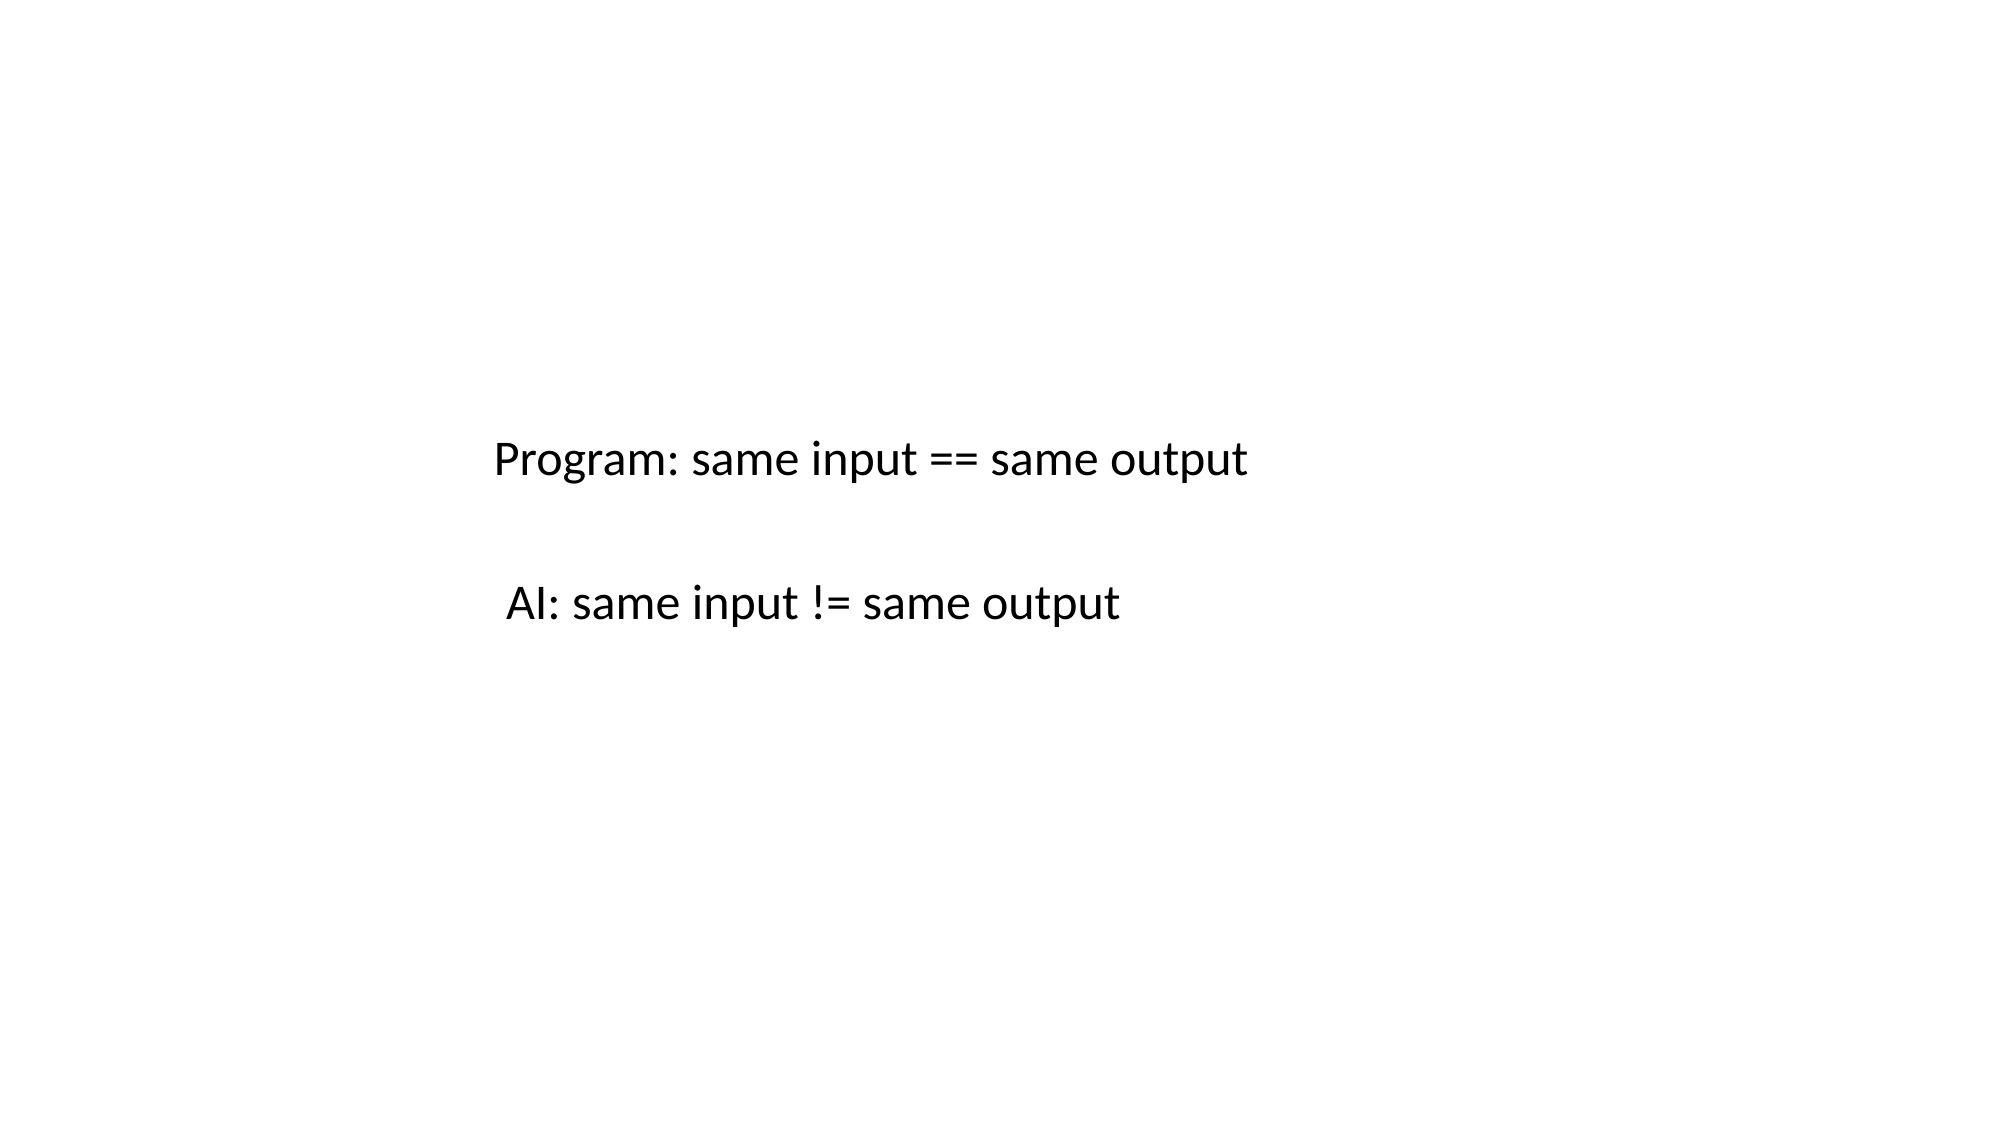

Program: same input == same output
AI: same input != same output